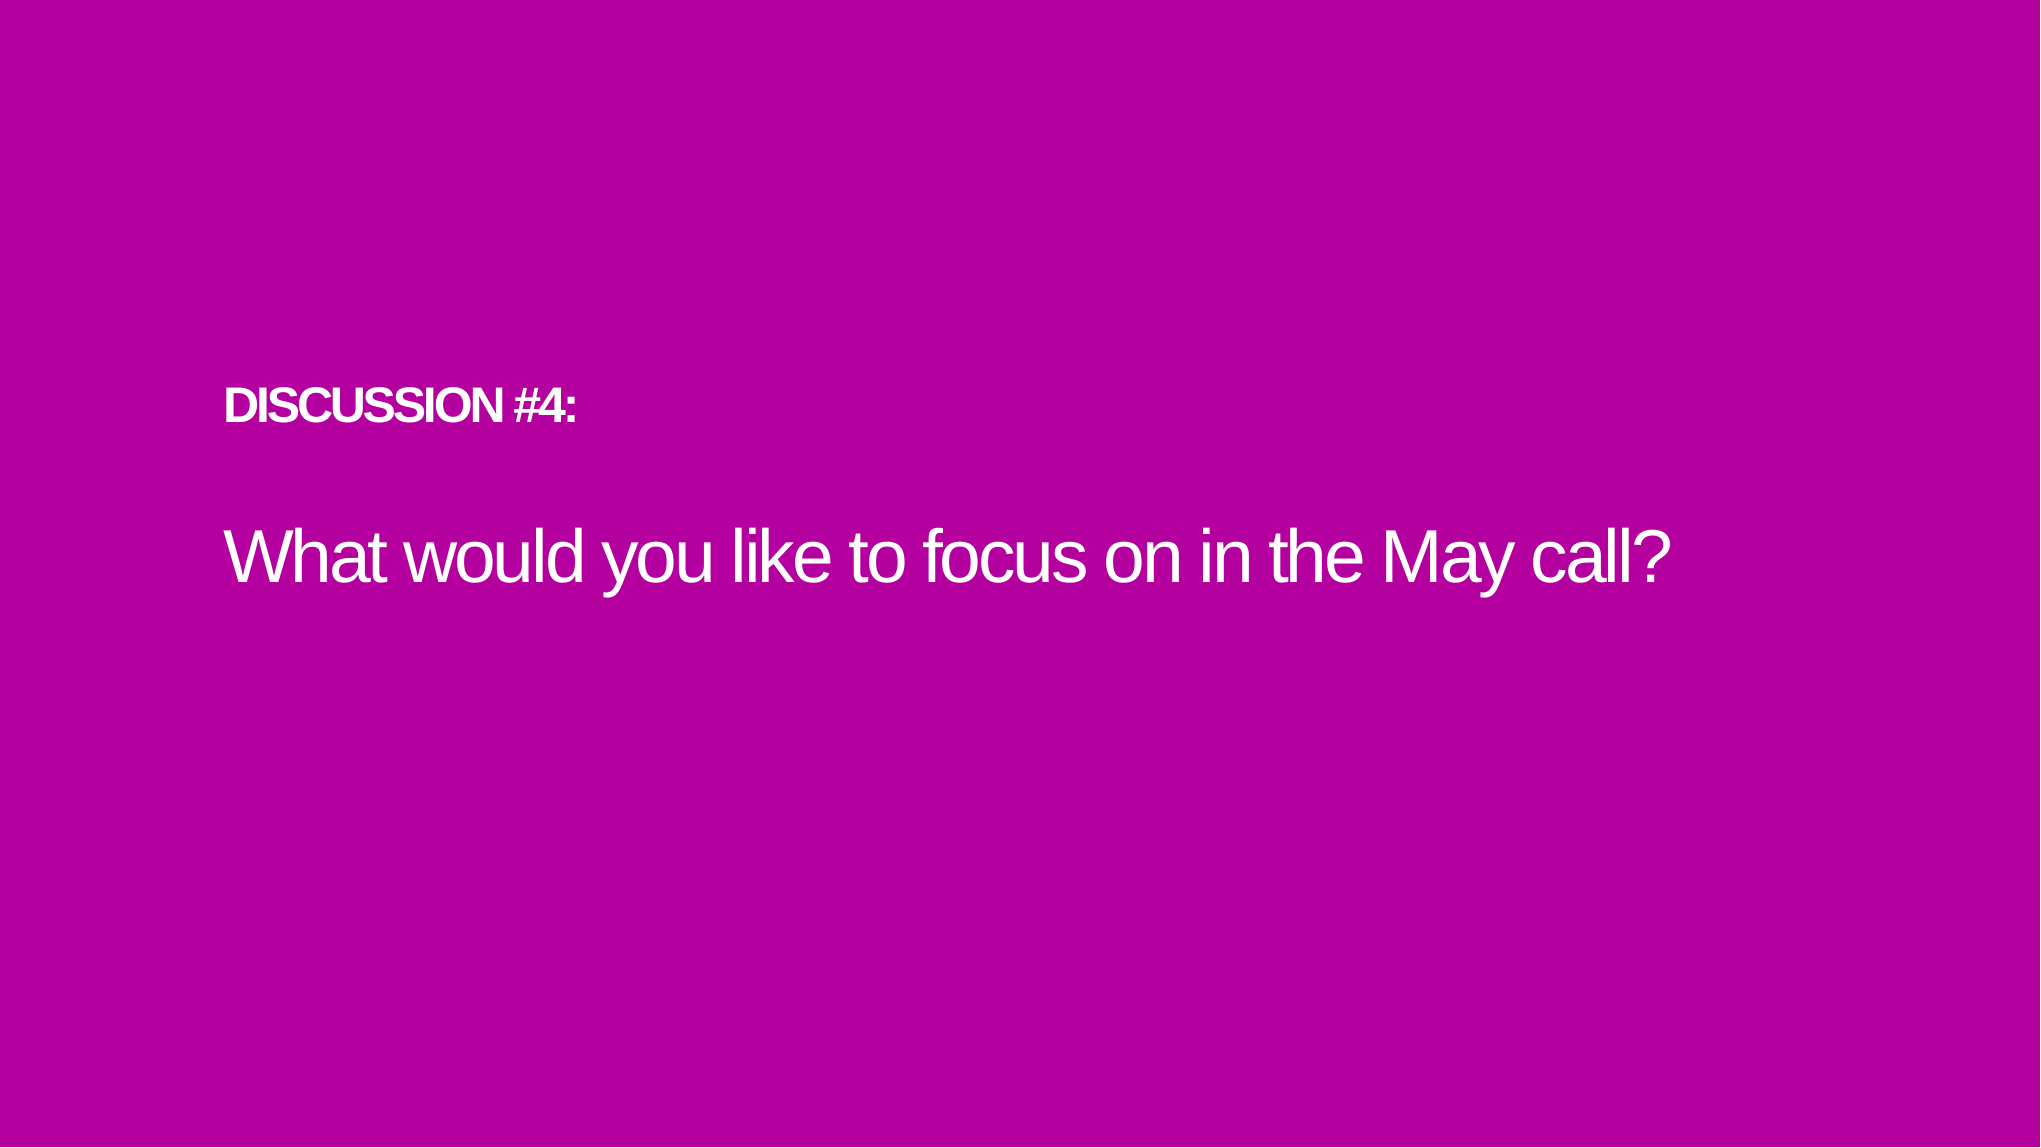

# DISCUSSION #4:
What would you like to focus on in the May call?